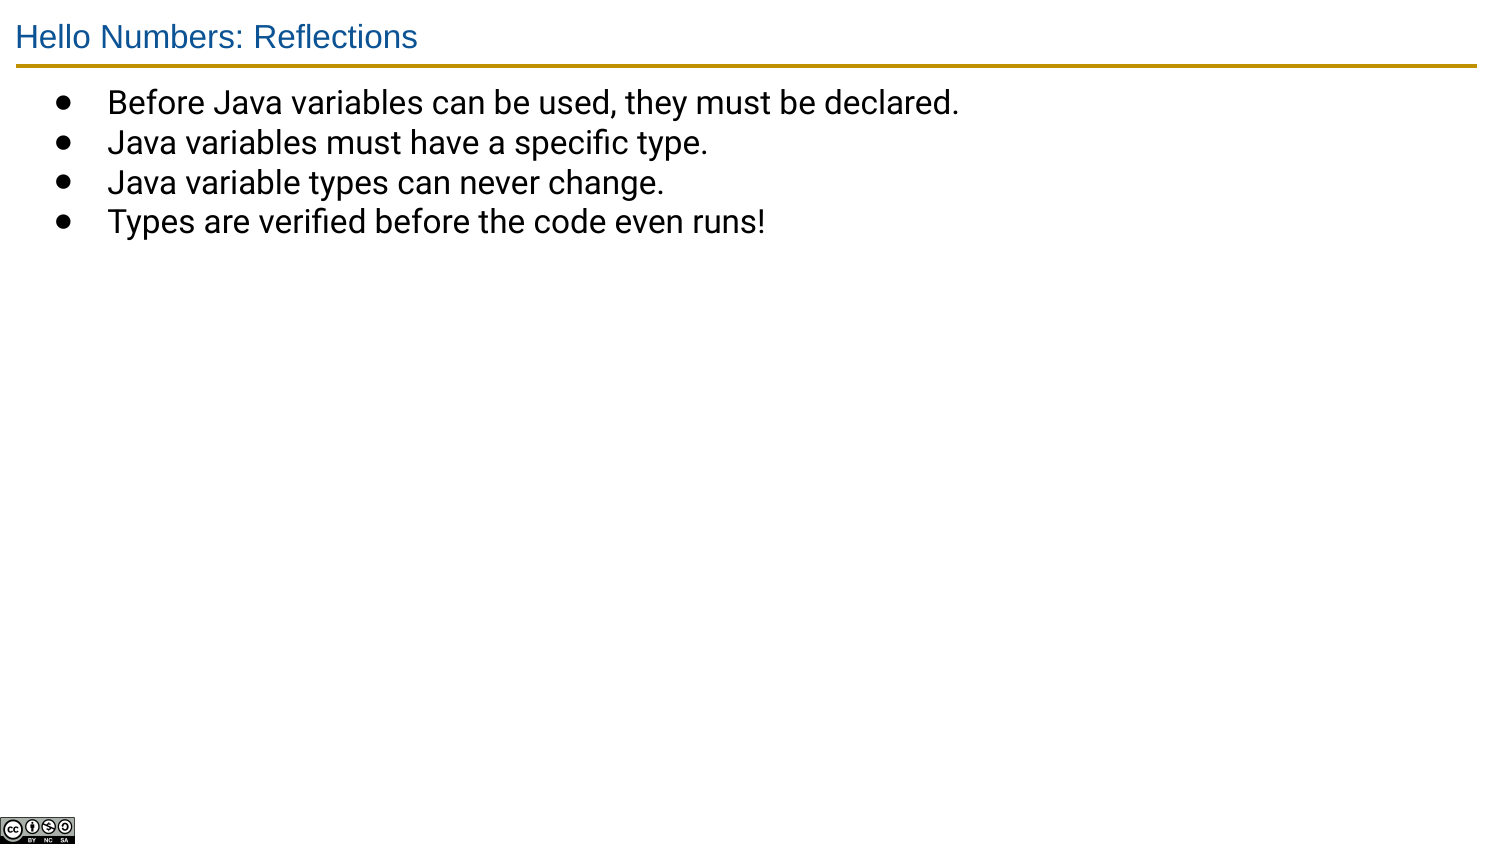

# Hello Numbers: Reflections
Before Java variables can be used, they must be declared.
Java variables must have a specific type.
Java variable types can never change.
Types are verified before the code even runs!